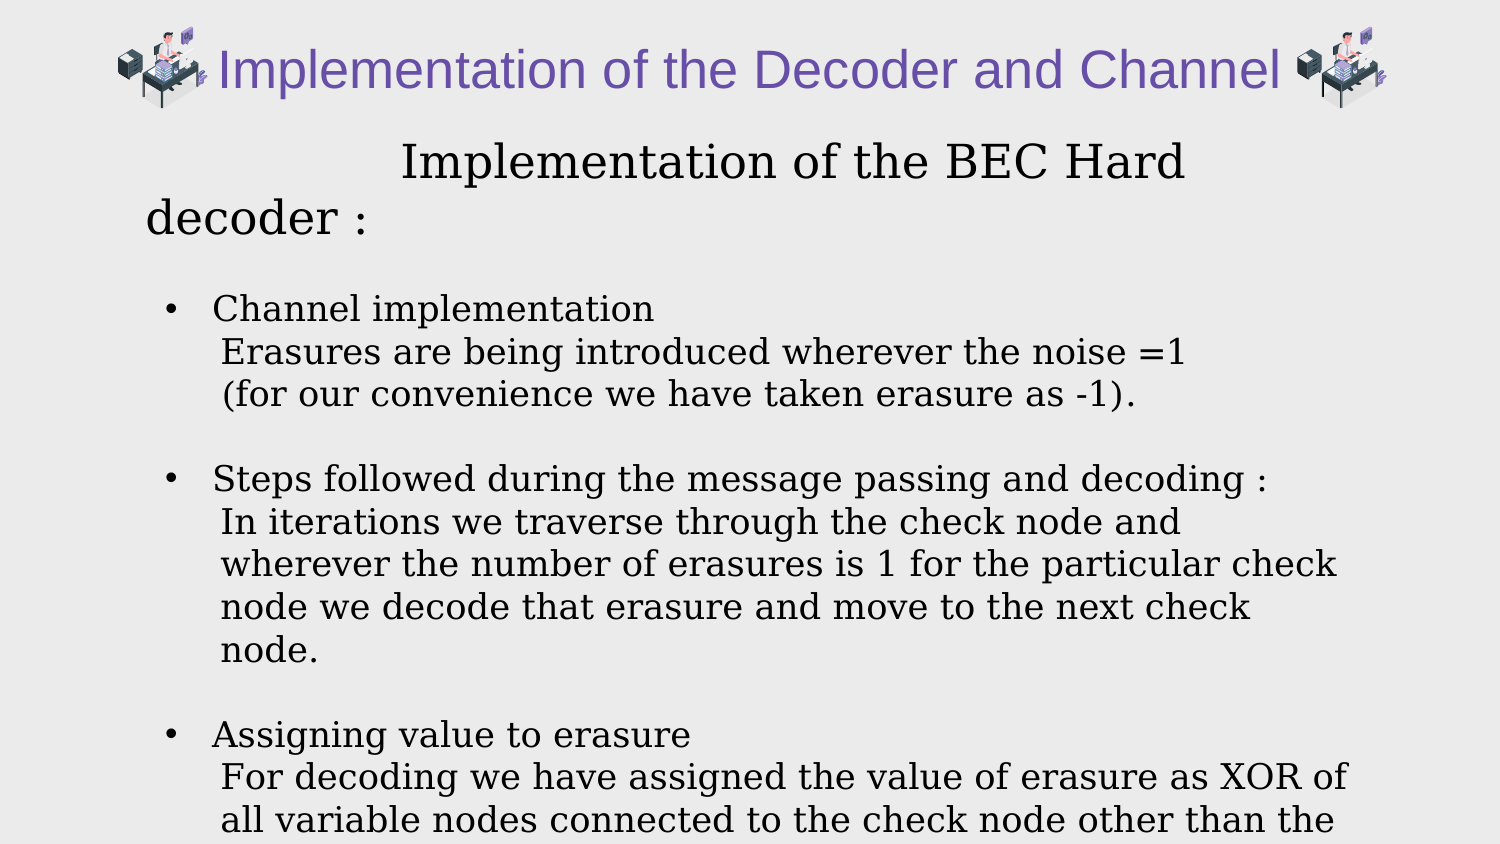

Implementation of the Decoder and Channel

                 Implementation of the BEC Hard decoder :

Channel implementation
Erasures are being introduced wherever the noise =1
(for our convenience we have taken erasure as -1).

Steps followed during the message passing and decoding :
In iterations we traverse through the check node and wherever the number of erasures is 1 for the particular check node we decode that erasure and move to the next check node.

Assigning value to erasure
For decoding we have assigned the value of erasure as XOR of all variable nodes connected to the check node other than the erased variable node
This steps are repeated until the breaking conditions are not satisfied.